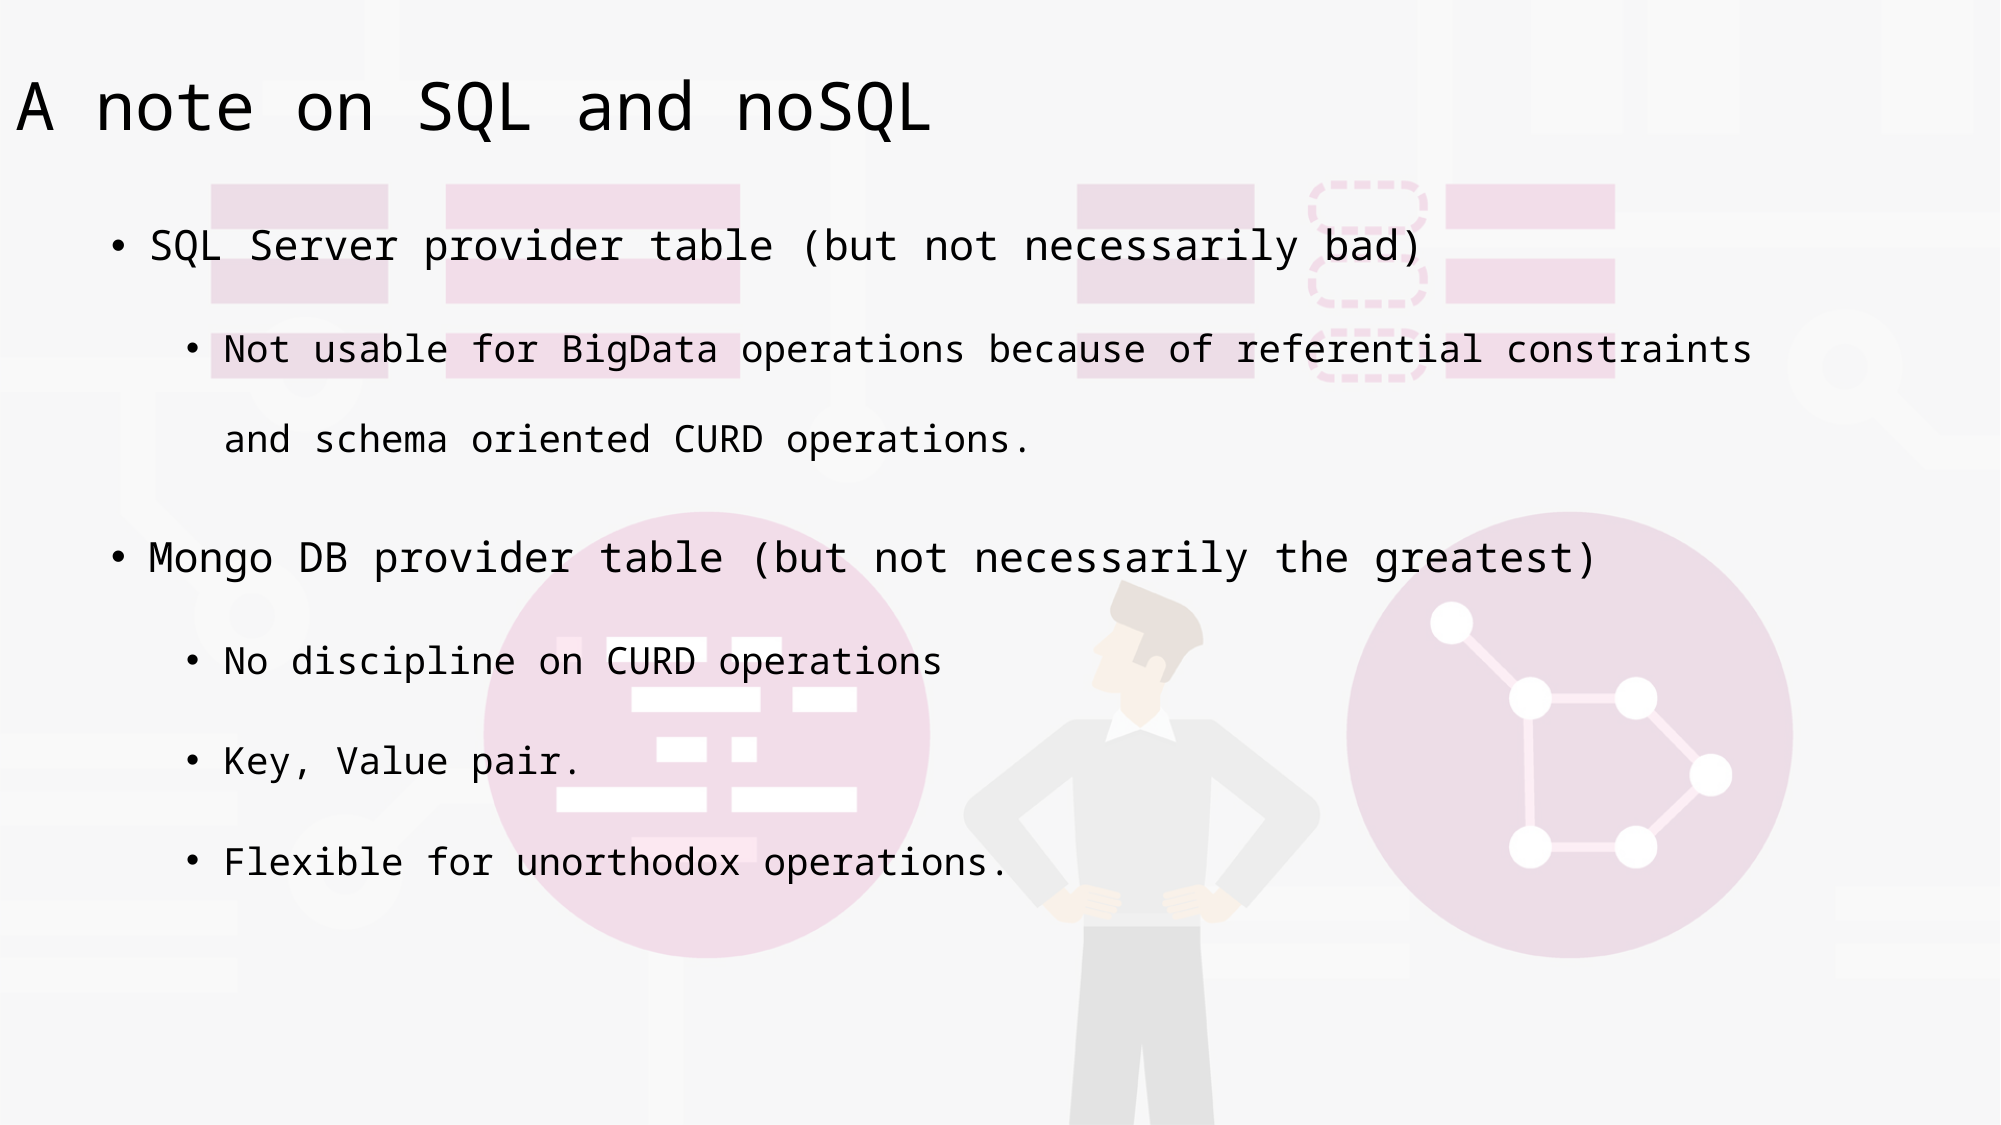

# A note on SQL and noSQL
SQL Server provider table (but not necessarily bad)
Not usable for BigData operations because of referential constraints and schema oriented CURD operations.
Mongo DB provider table (but not necessarily the greatest)
No discipline on CURD operations
Key, Value pair.
Flexible for unorthodox operations.